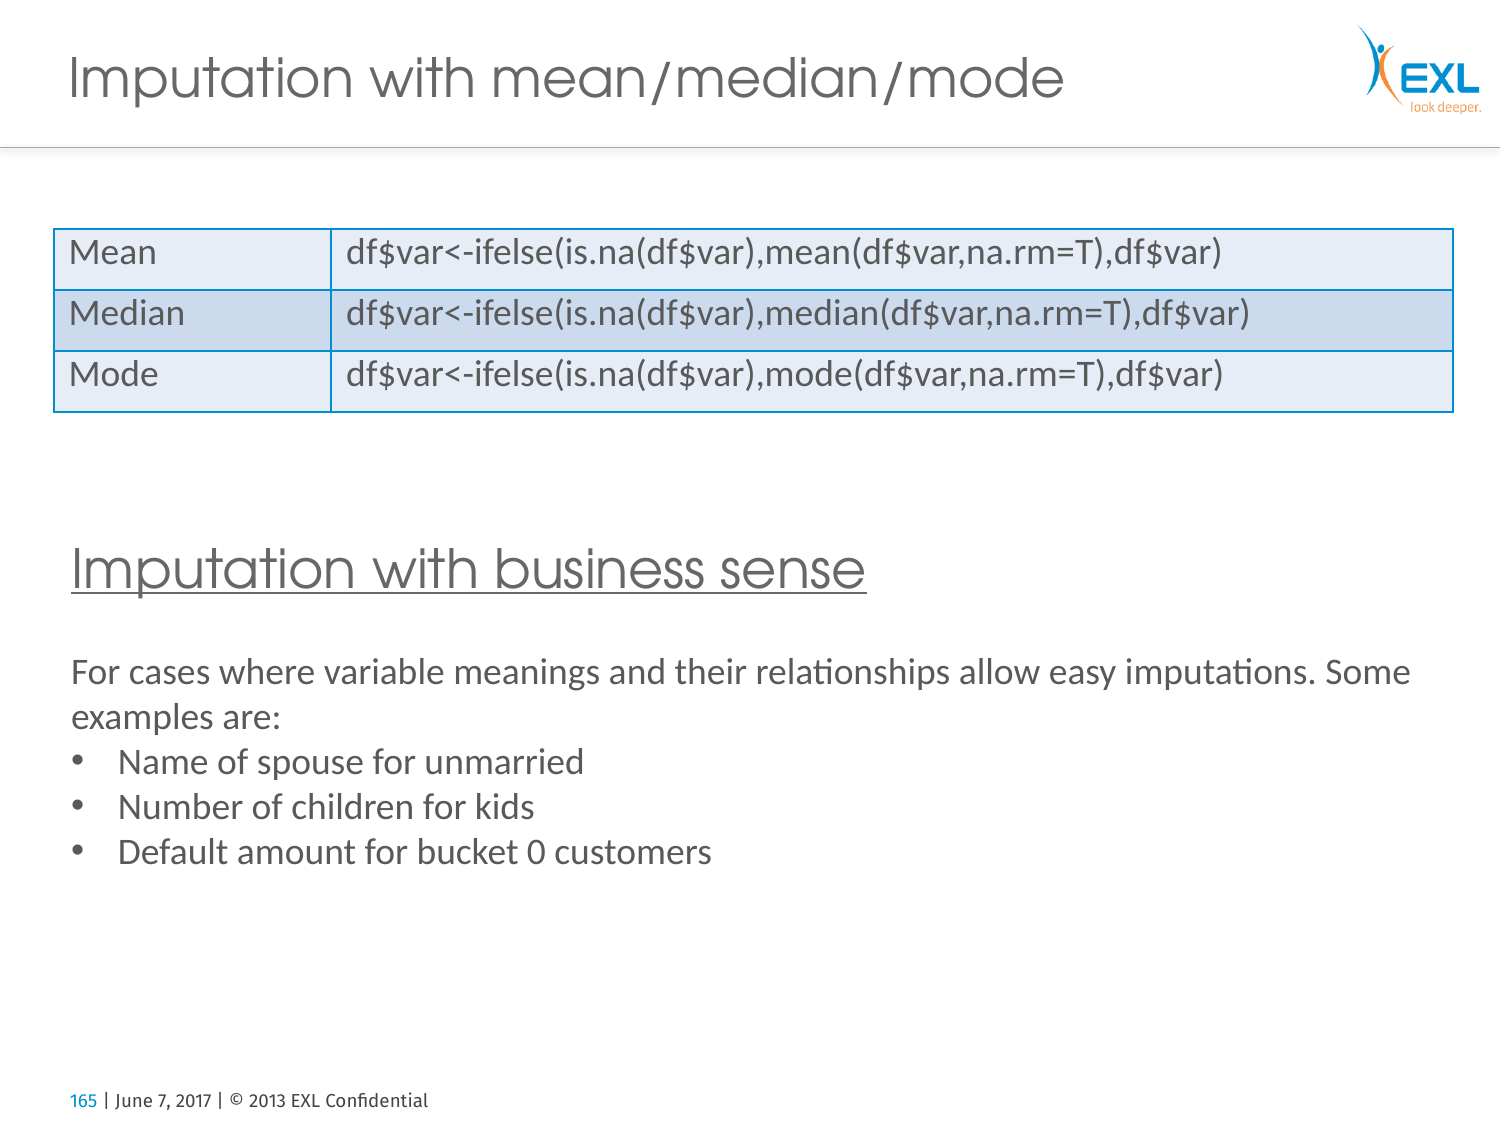

# Imputation with mean/median/mode
| Mean | df$var<-ifelse(is.na(df$var),mean(df$var,na.rm=T),df$var) |
| --- | --- |
| Median | df$var<-ifelse(is.na(df$var),median(df$var,na.rm=T),df$var) |
| Mode | df$var<-ifelse(is.na(df$var),mode(df$var,na.rm=T),df$var) |
Imputation with business sense
For cases where variable meanings and their relationships allow easy imputations. Some examples are:
Name of spouse for unmarried
Number of children for kids
Default amount for bucket 0 customers